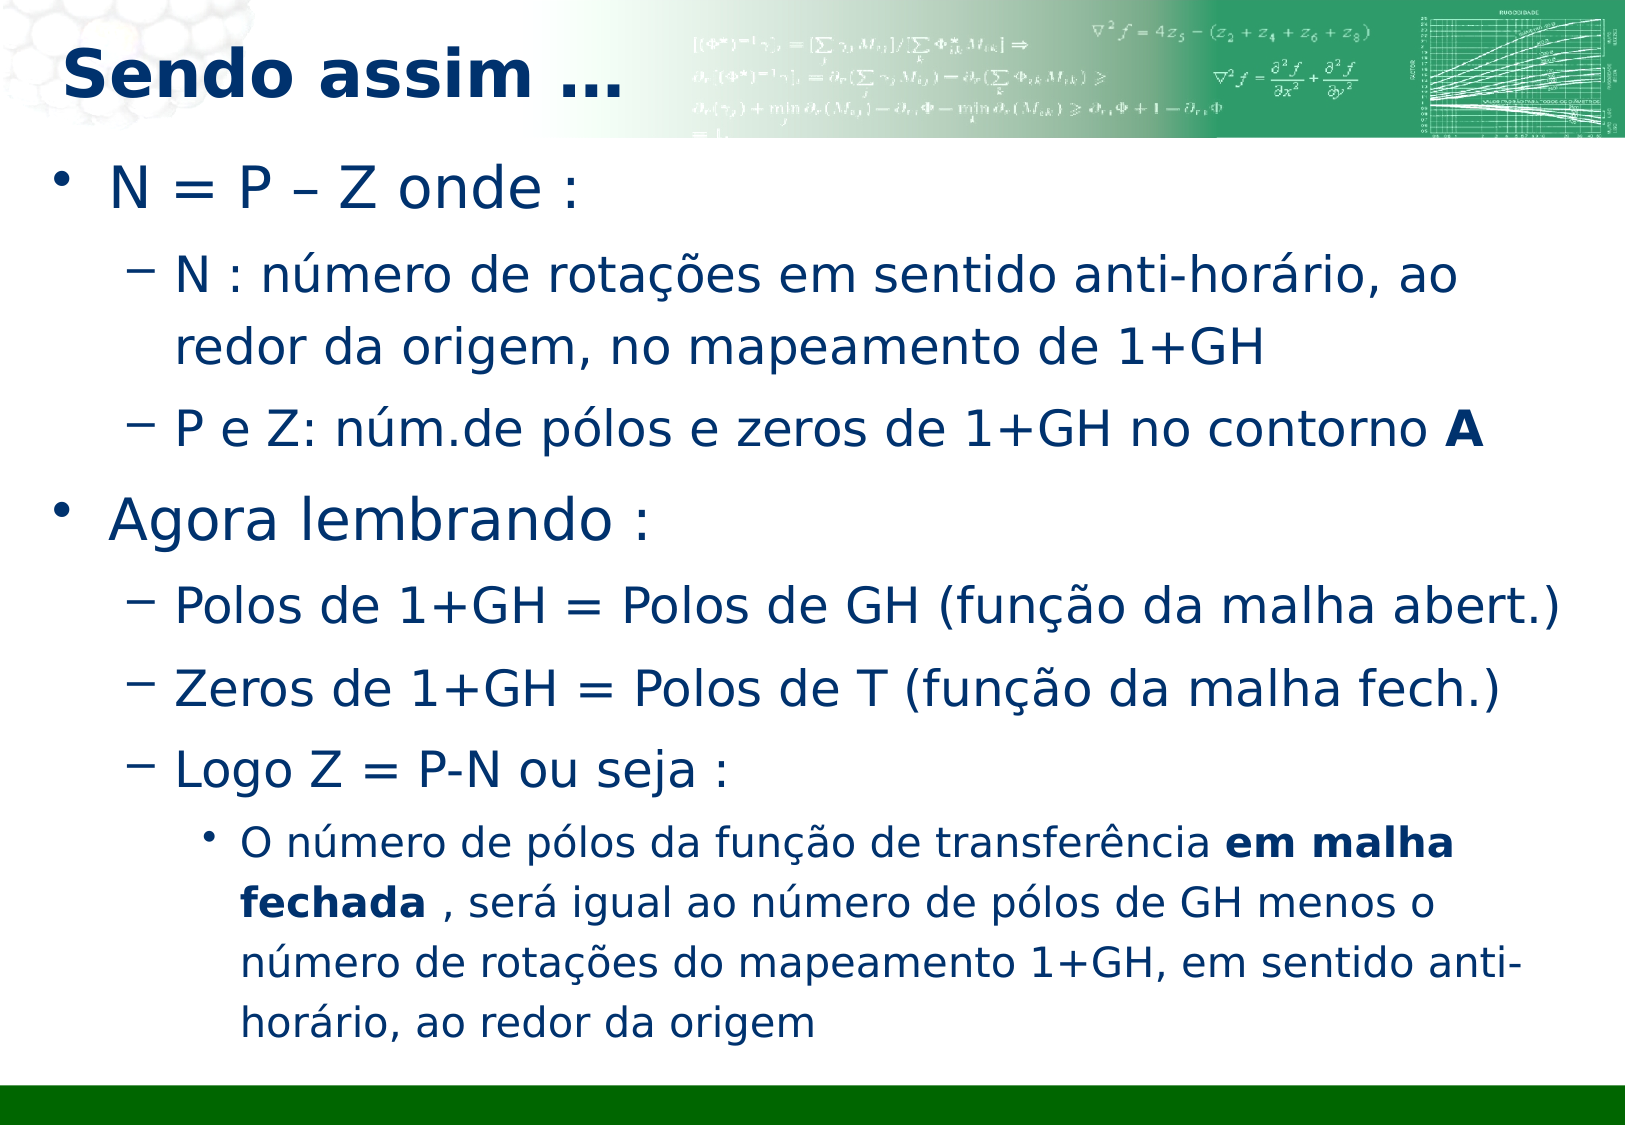

# Sendo assim …
N = P – Z onde :
N : número de rotações em sentido anti-horário, ao redor da origem, no mapeamento de 1+GH
P e Z: núm.de pólos e zeros de 1+GH no contorno A
Agora lembrando :
Polos de 1+GH = Polos de GH (função da malha abert.)
Zeros de 1+GH = Polos de T (função da malha fech.)
Logo Z = P-N ou seja :
O número de pólos da função de transferência em malha fechada , será igual ao número de pólos de GH menos o número de rotações do mapeamento 1+GH, em sentido anti-horário, ao redor da origem